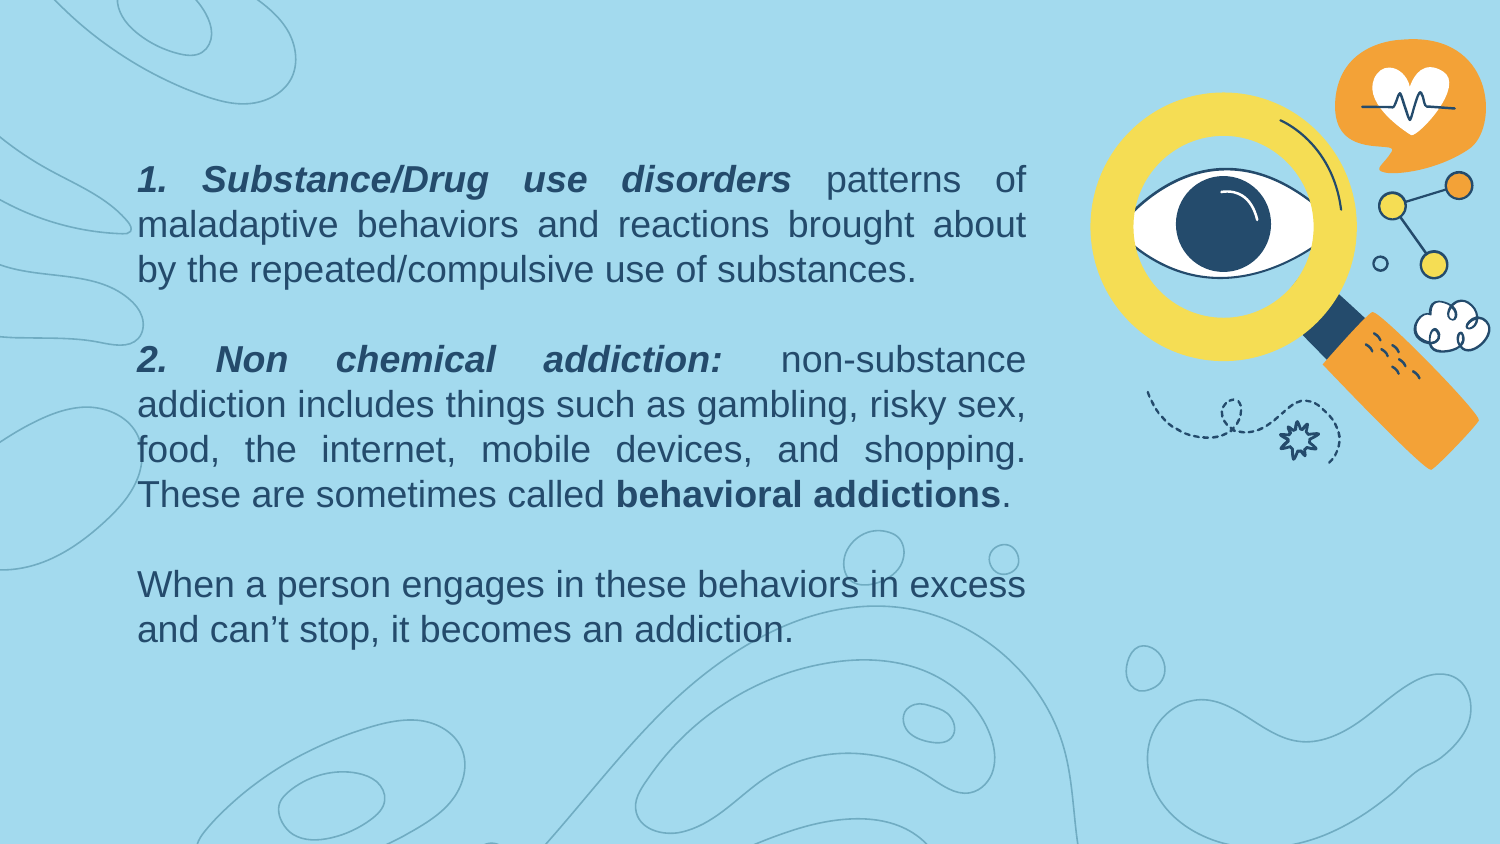

1. Substance/Drug use disorders patterns of maladaptive behaviors and reactions brought about by the repeated/compulsive use of substances.

2. Non chemical addiction:  non-substance addiction includes things such as gambling, risky sex, food, the internet, mobile devices, and shopping. These are sometimes called behavioral addictions.

When a person engages in these behaviors in excess and can’t stop, it becomes an addiction.